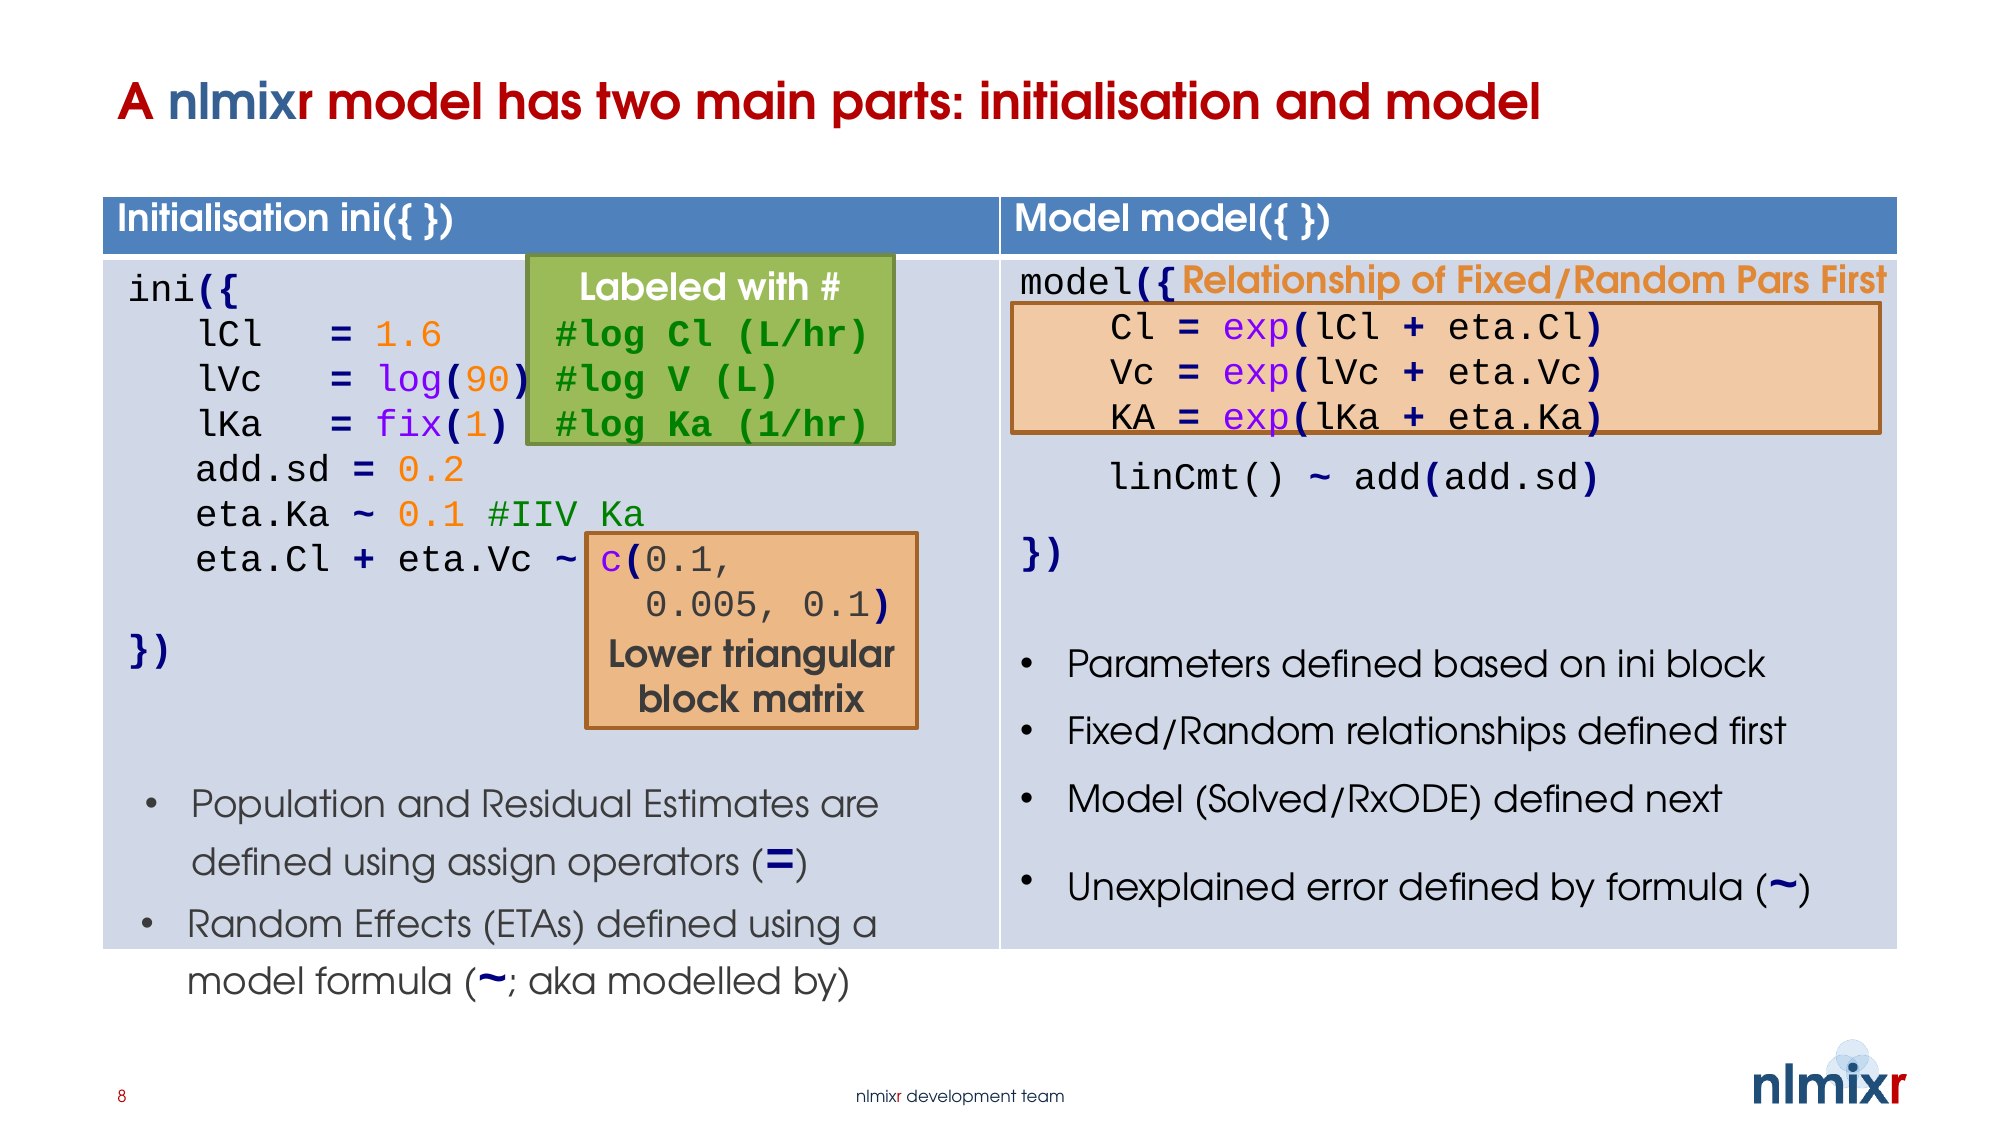

# A nlmixr model has two main parts: initialisation and model
| Initialisation ini({ }) | Model model({ }) |
| --- | --- |
|  |  |
Relationship of Fixed/Random Pars First
model({
    Cl = exp(lCl + eta.Cl)
    Vc = exp(lVc + eta.Vc)
    KA = exp(lKa + eta.Ka)

})

Parameters defined based on ini block
Fixed/Random relationships defined first
Model (Solved/RxODE) defined next
Unexplained error defined by formula (~)

Labeled with #
 ini({
    lCl   = 1.6     #log Cl (L/hr)
    lVc   = log(90) #log V (L)
    lKa   = fix(1)  #log Ka (1/hr)
    add.sd = 0.2
    eta.Ka ~ 0.1 #IIV Ka
    eta.Cl + eta.Vc ~ c(0.1,
                        0.005, 0.1)
 })

    linCmt() ~ add(add.sd)

Lower triangular block matrix
Population and Residual Estimates are defined using assign operators (=)
Random Effects (ETAs) defined using a model formula (~; aka modelled by)

8
nlmixr development team